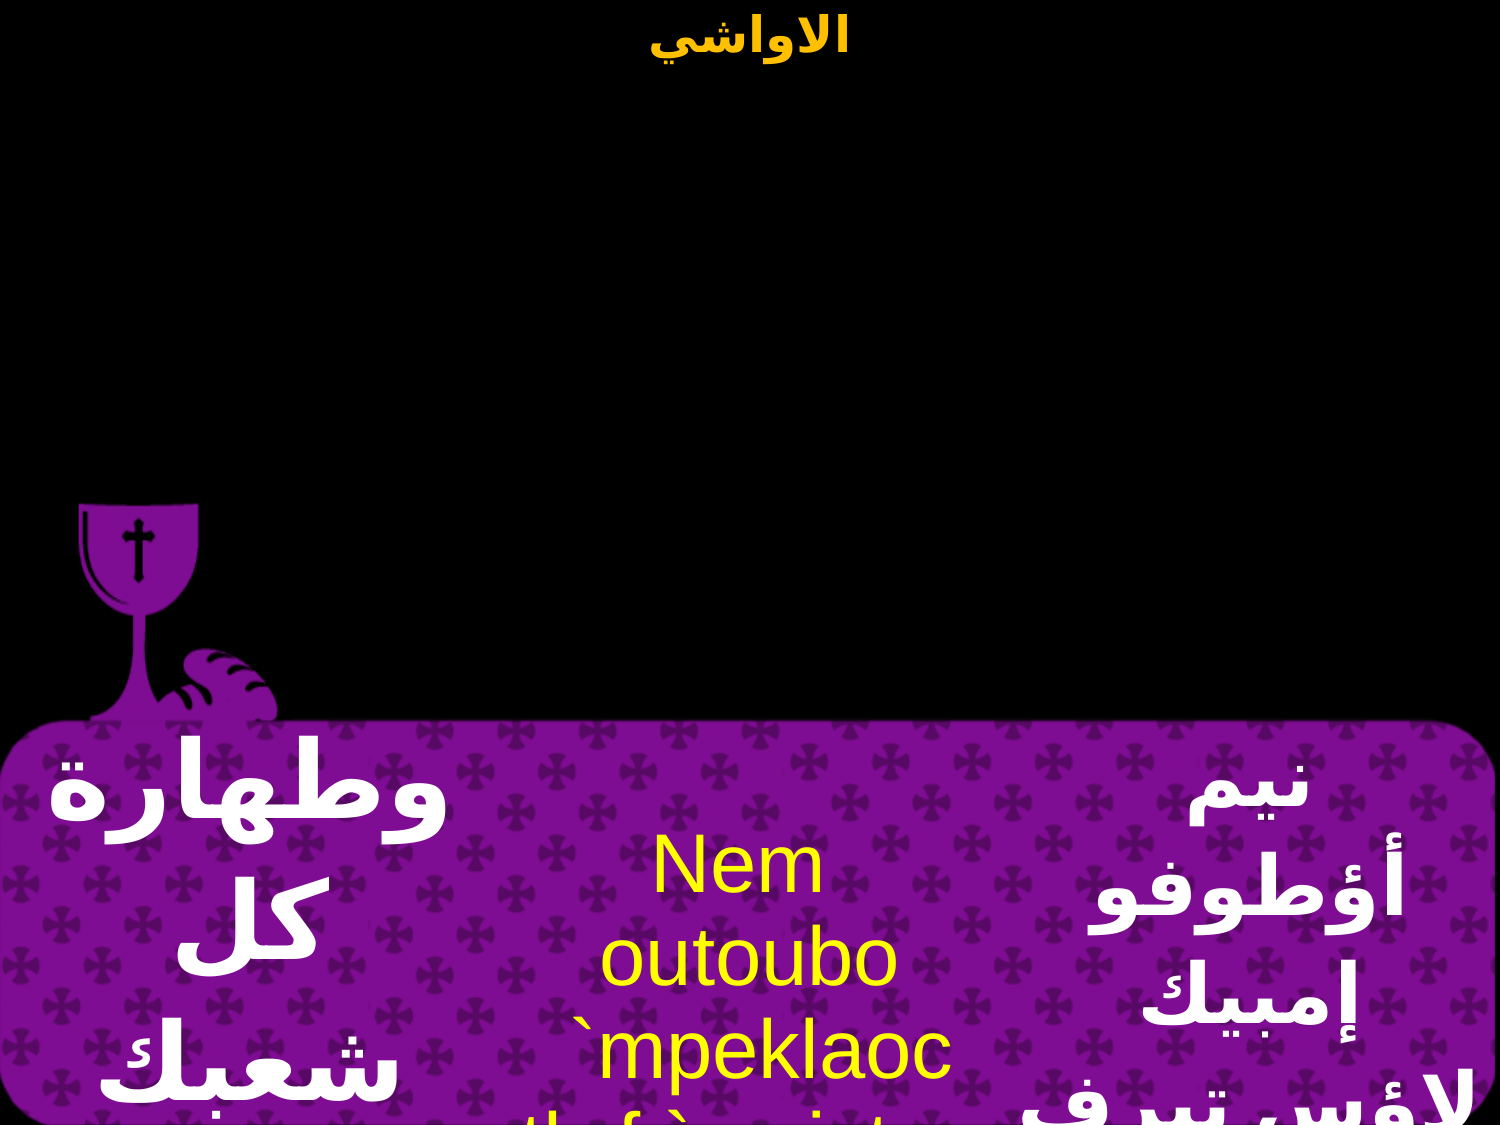

| وطهارة كل شعبك المؤمن | Nem outoubo `mpeklaoc thrf `mpictoc | نيم أؤطوفو إمبيك لاؤس تيرف إمبستوس |
| --- | --- | --- |